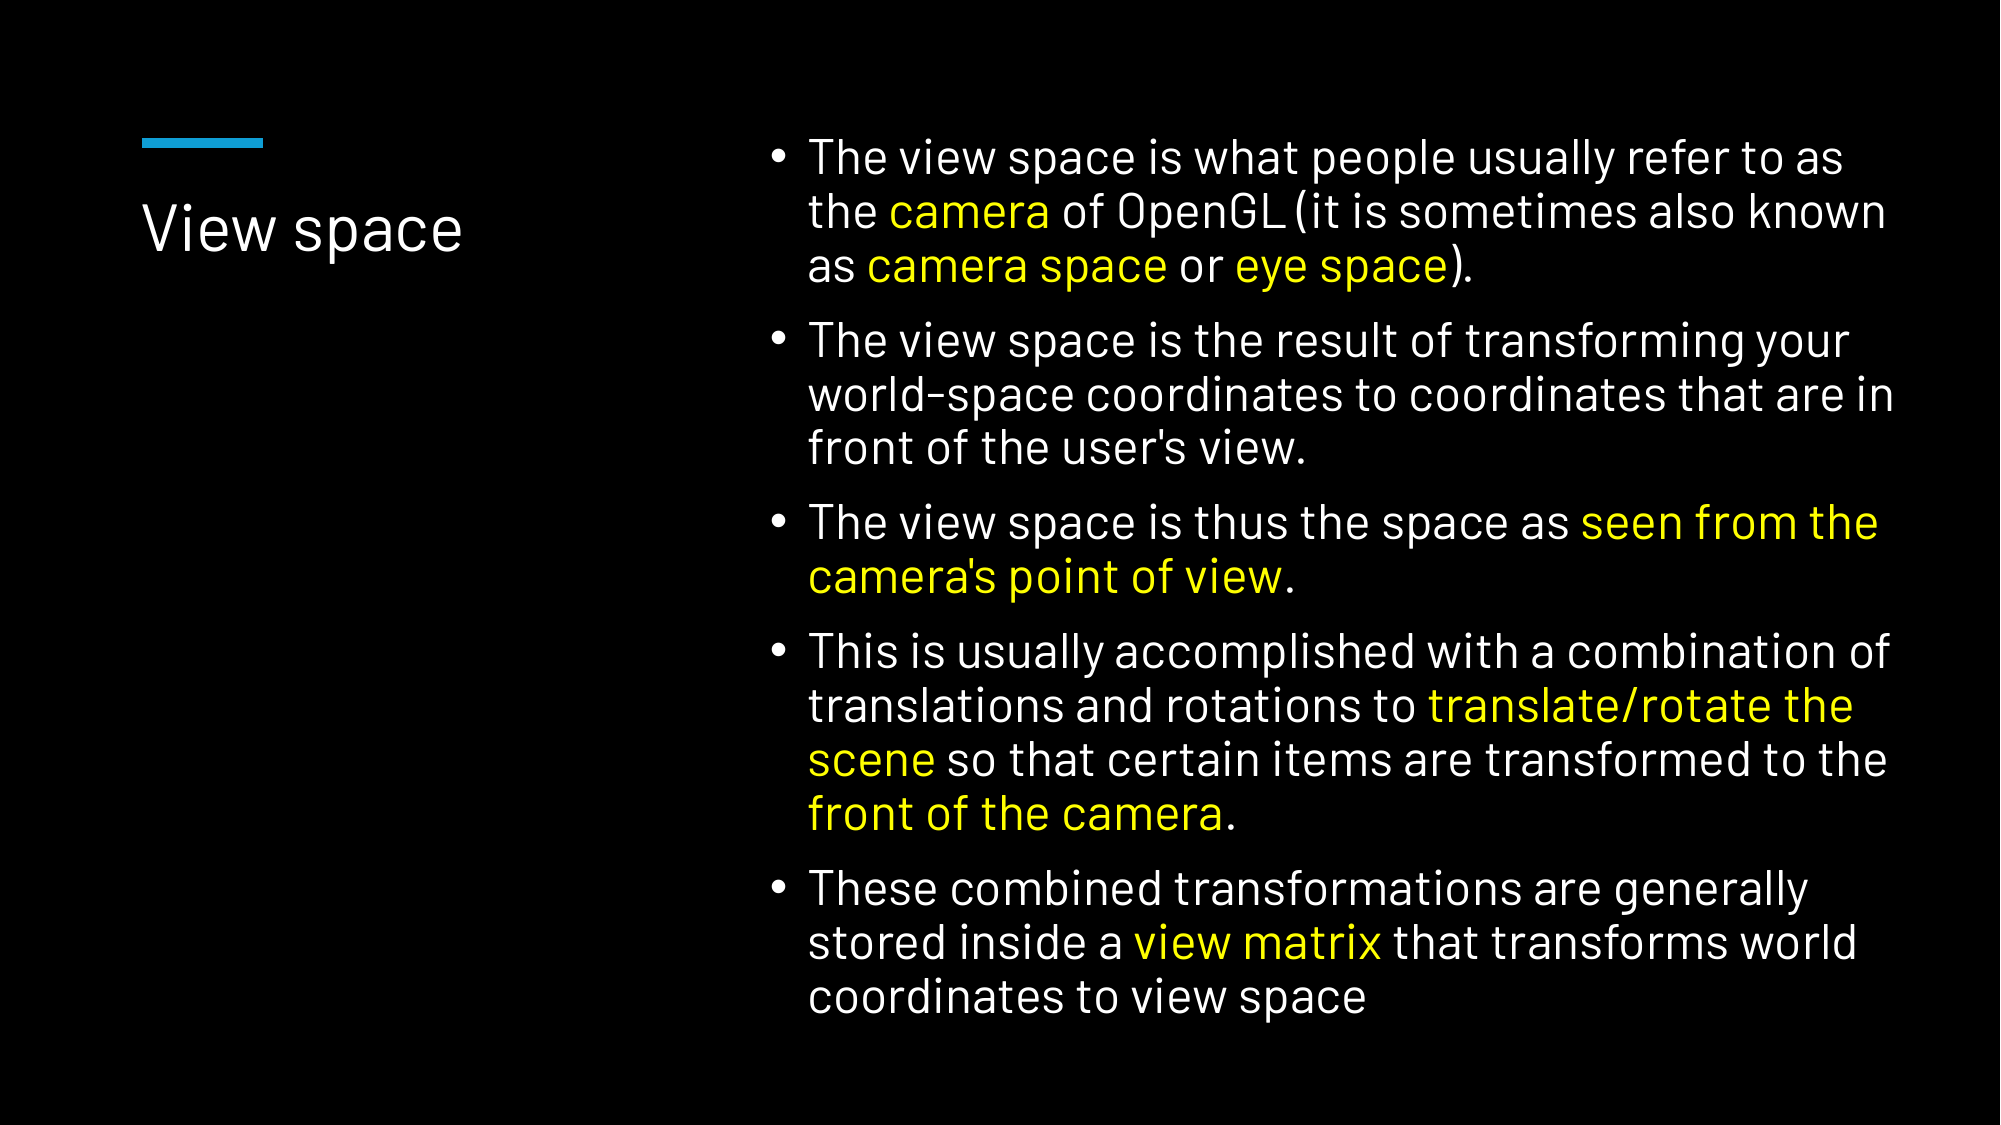

The view space is what people usually refer to as the camera of OpenGL (it is sometimes also known as camera space or eye space).
The view space is the result of transforming your world-space coordinates to coordinates that are in front of the user's view.
The view space is thus the space as seen from the camera's point of view.
This is usually accomplished with a combination of translations and rotations to translate/rotate the scene so that certain items are transformed to the front of the camera.
These combined transformations are generally stored inside a view matrix that transforms world coordinates to view space
# View space